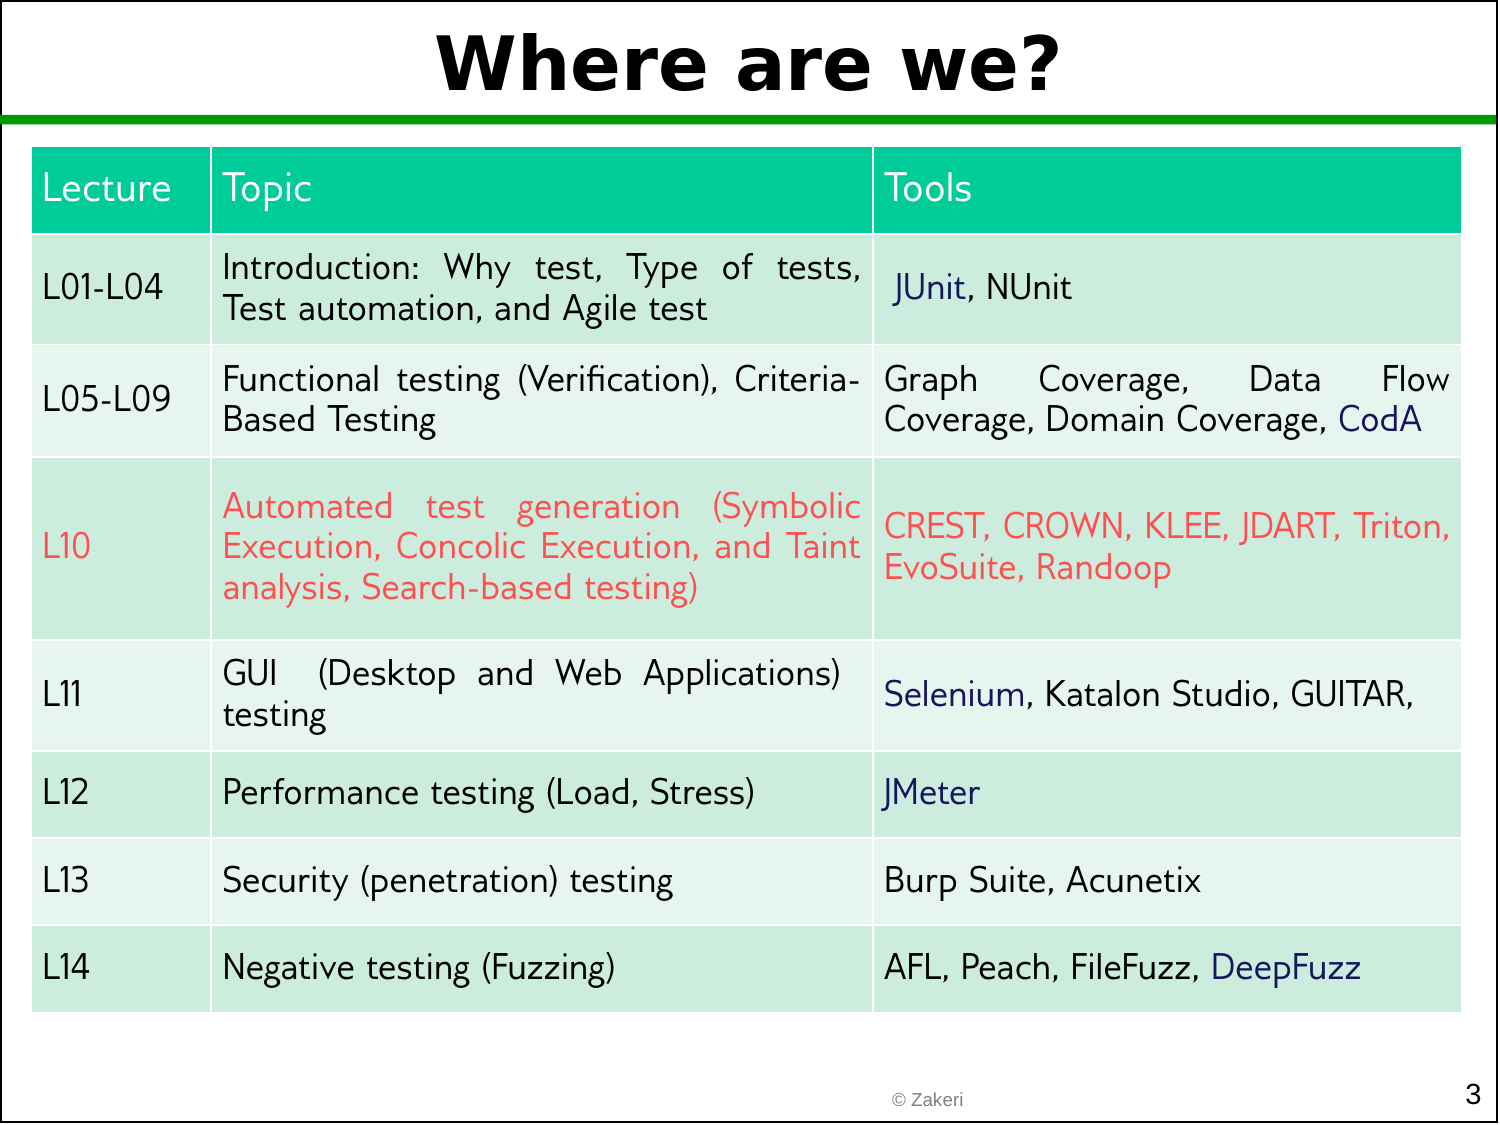

# Where are we?
| Lecture | Topic | Tools |
| --- | --- | --- |
| L01-L04 | Introduction: Why test, Type of tests, Test automation, and Agile test | JUnit, NUnit |
| L05-L09 | Functional testing (Verification), Criteria-Based Testing | Graph Coverage, Data Flow Coverage, Domain Coverage, CodA |
| L10 | Automated test generation (Symbolic Execution, Concolic Execution, and Taint analysis, Search-based testing) | CREST, CROWN, KLEE, JDART, Triton, EvoSuite, Randoop |
| L11 | GUI (Desktop and Web Applications) testing | Selenium, Katalon Studio, GUITAR, |
| L12 | Performance testing (Load, Stress) | JMeter |
| L13 | Security (penetration) testing | Burp Suite, Acunetix |
| L14 | Negative testing (Fuzzing) | AFL, Peach, FileFuzz, DeepFuzz |
3
© Zakeri